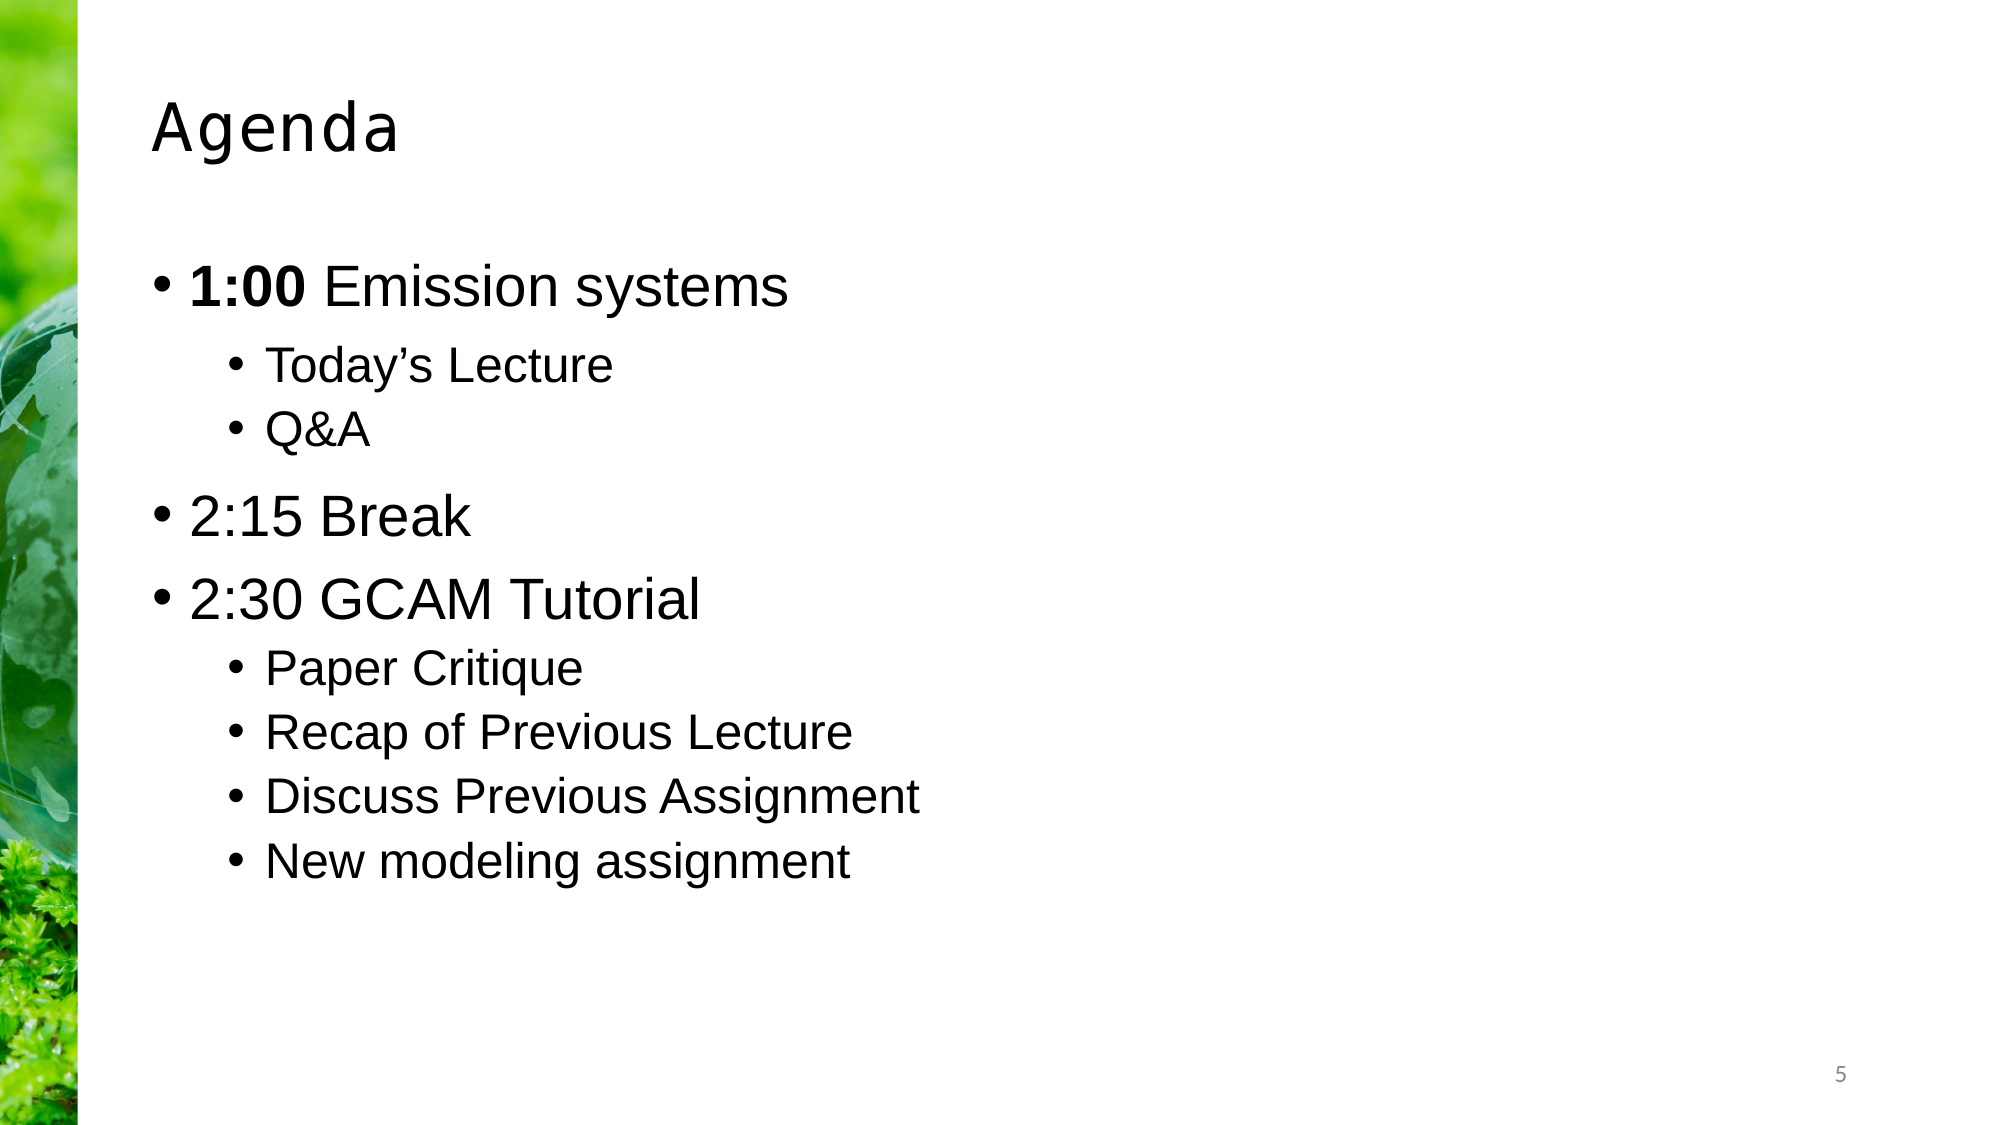

# Agenda
1:00 Emission systems
Today’s Lecture
Q&A
2:15 Break
2:30 GCAM Tutorial
Paper Critique
Recap of Previous Lecture
Discuss Previous Assignment
New modeling assignment